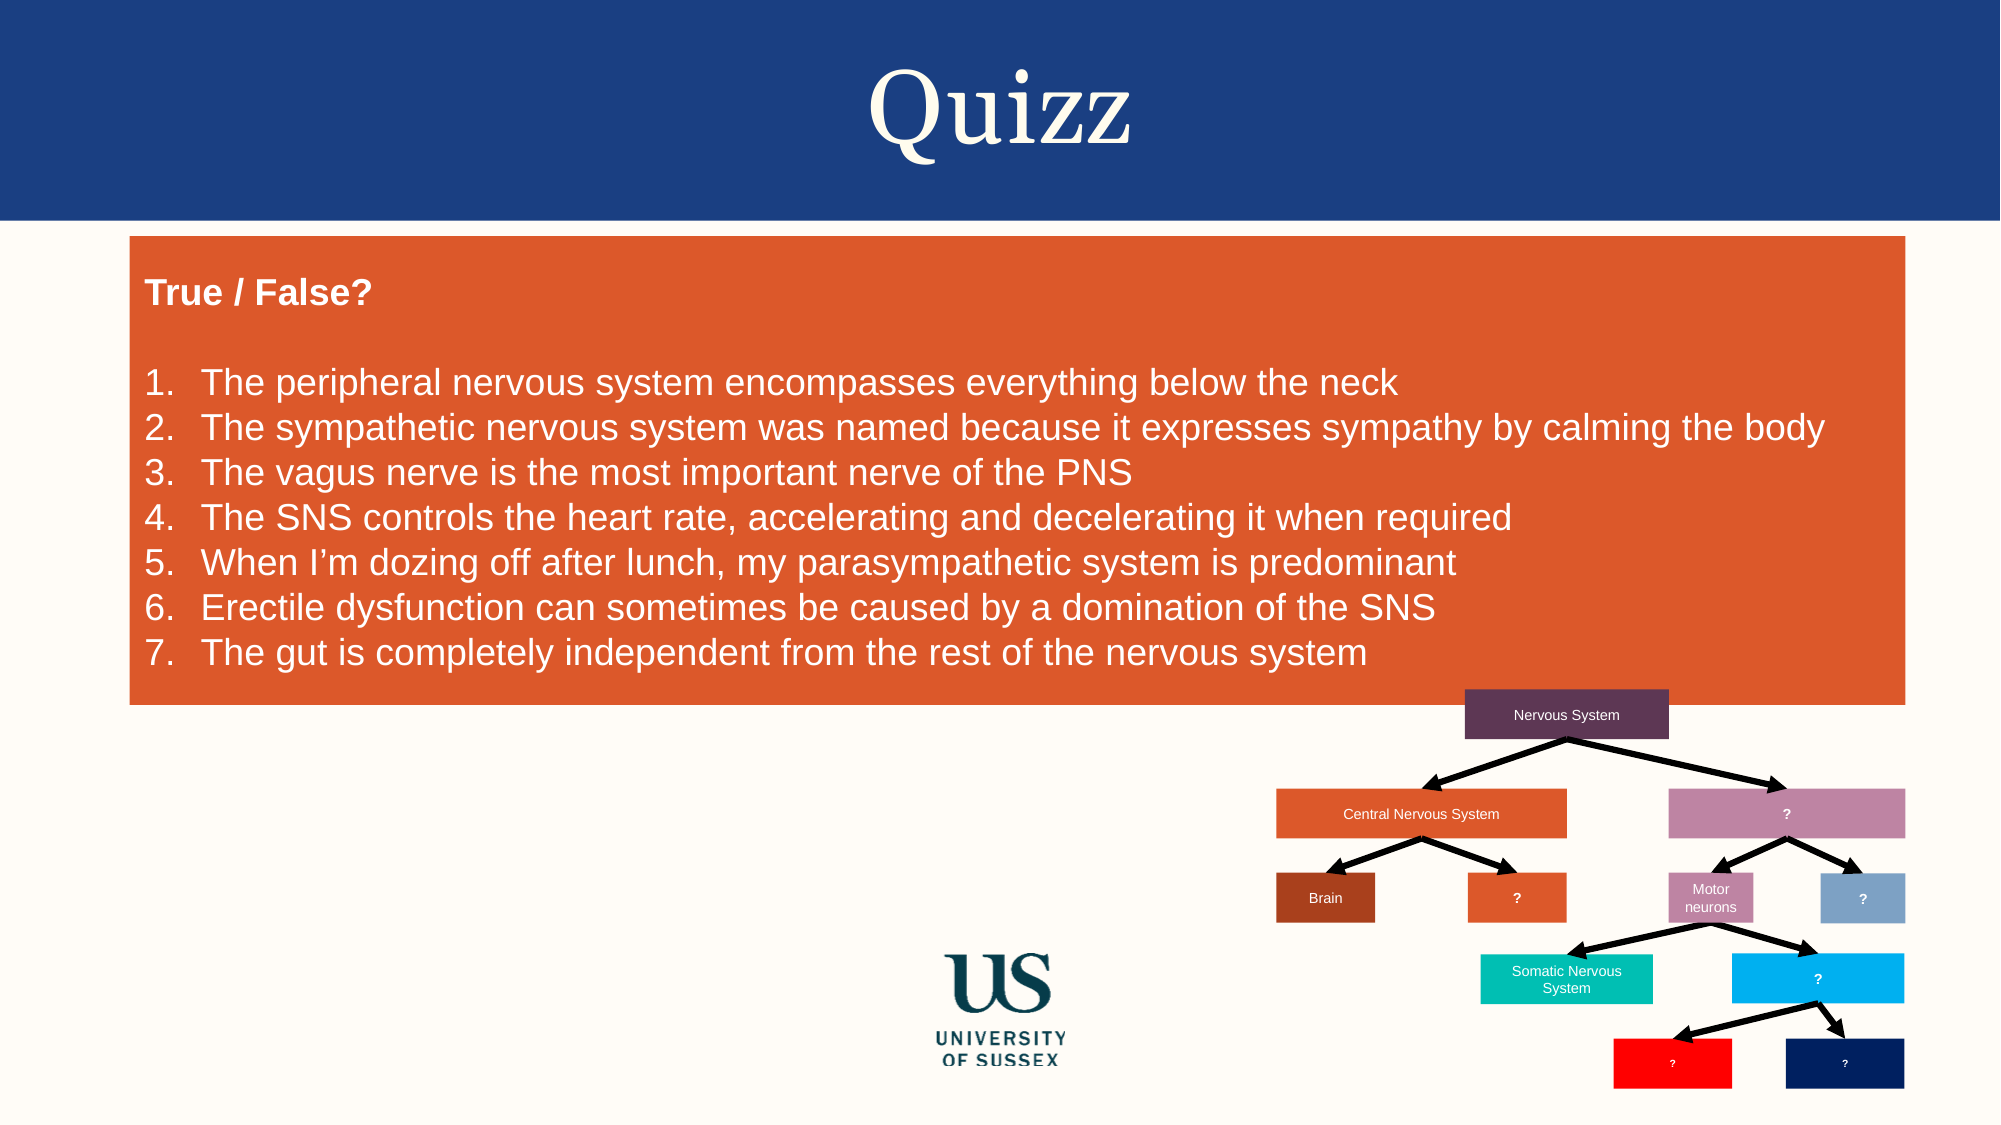

# Quizz
True / False?

The peripheral nervous system encompasses everything below the neck
The sympathetic nervous system was named because it expresses sympathy by calming the body
The vagus nerve is the most important nerve of the PNS
The SNS controls the heart rate, accelerating and decelerating it when required
When I’m dozing off after lunch, my parasympathetic system is predominant
Erectile dysfunction can sometimes be caused by a domination of the SNS
The gut is completely independent from the rest of the nervous system
Nervous System
?
Central Nervous System
Brain
?
Motor neurons
?
?
Somatic Nervous System
?
?